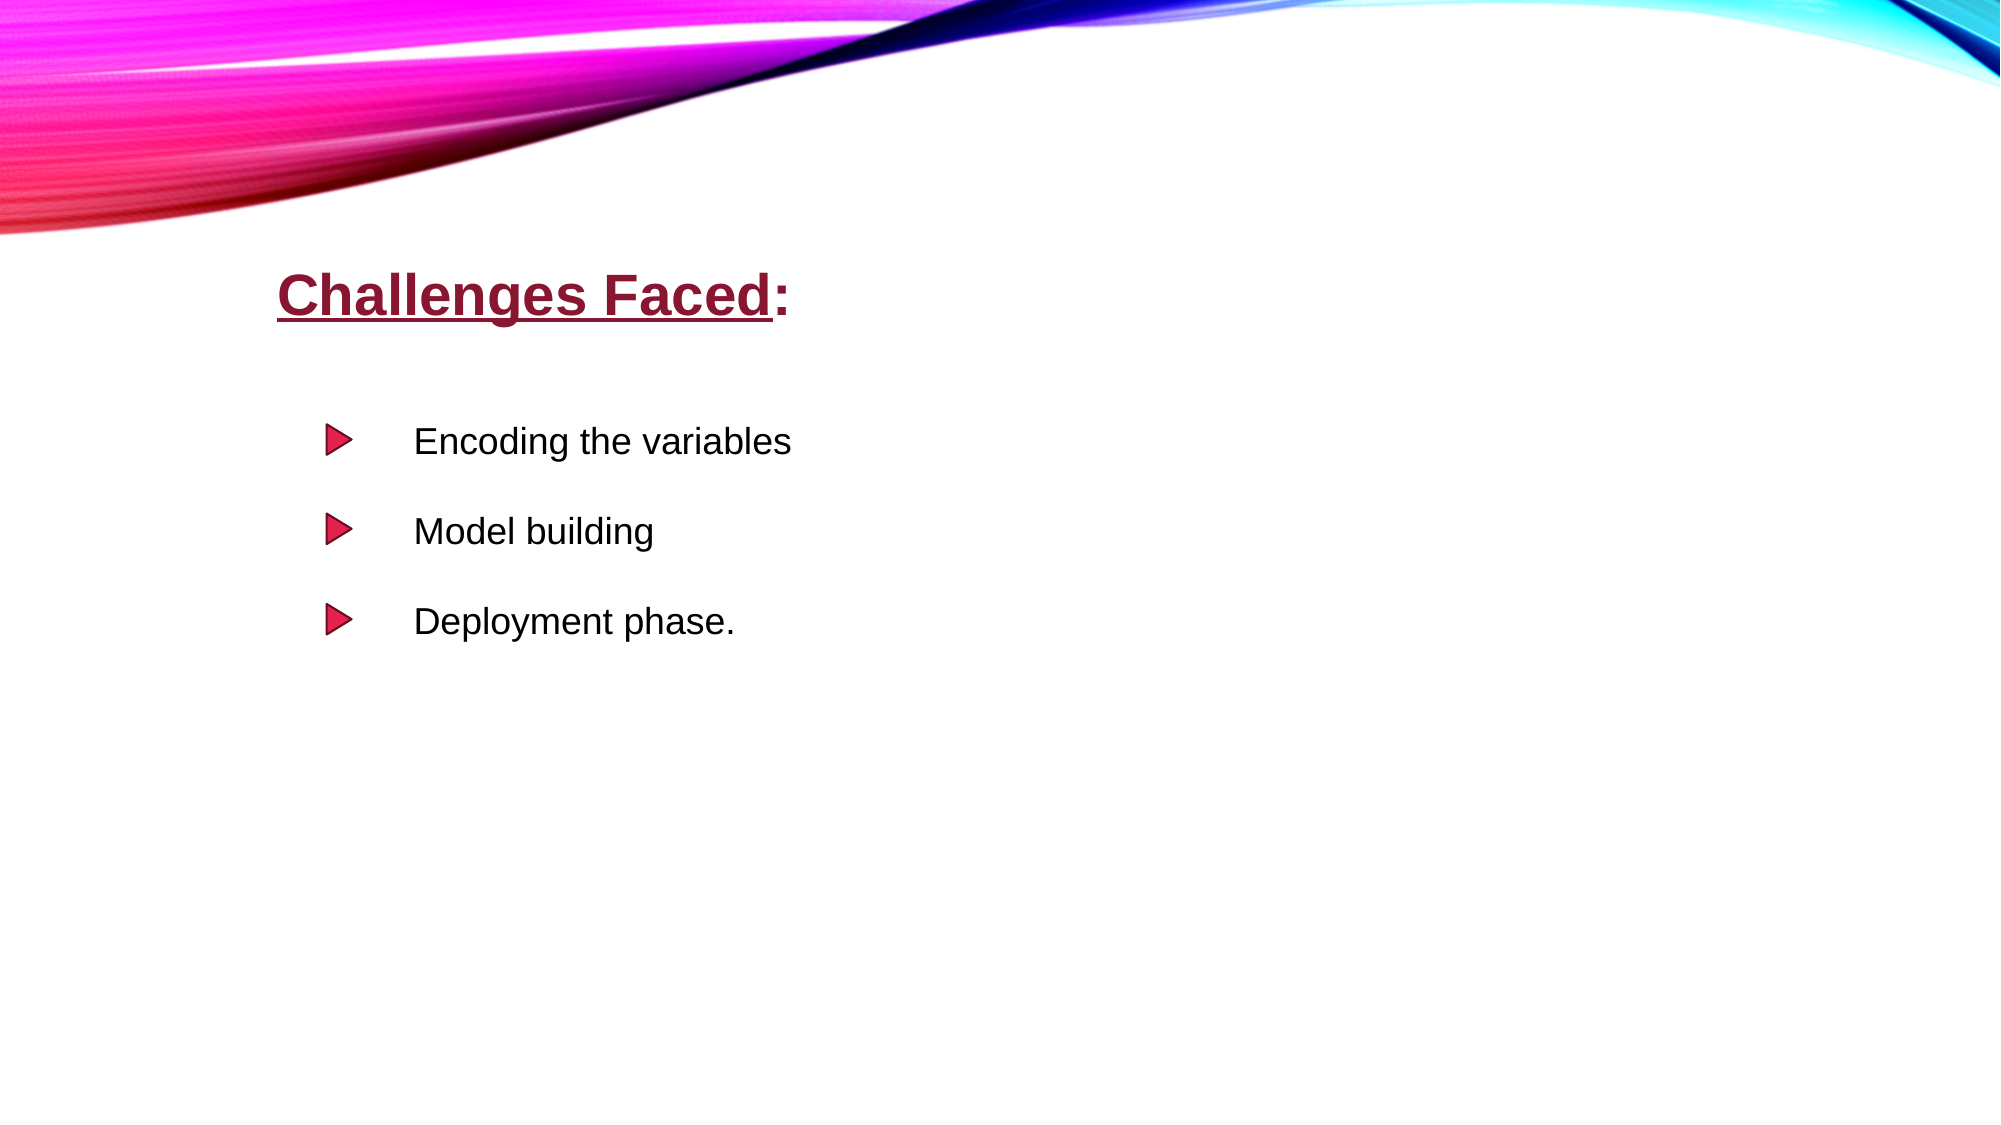

Challenges Faced:

             Encoding the variables

             Model building

             Deployment phase.